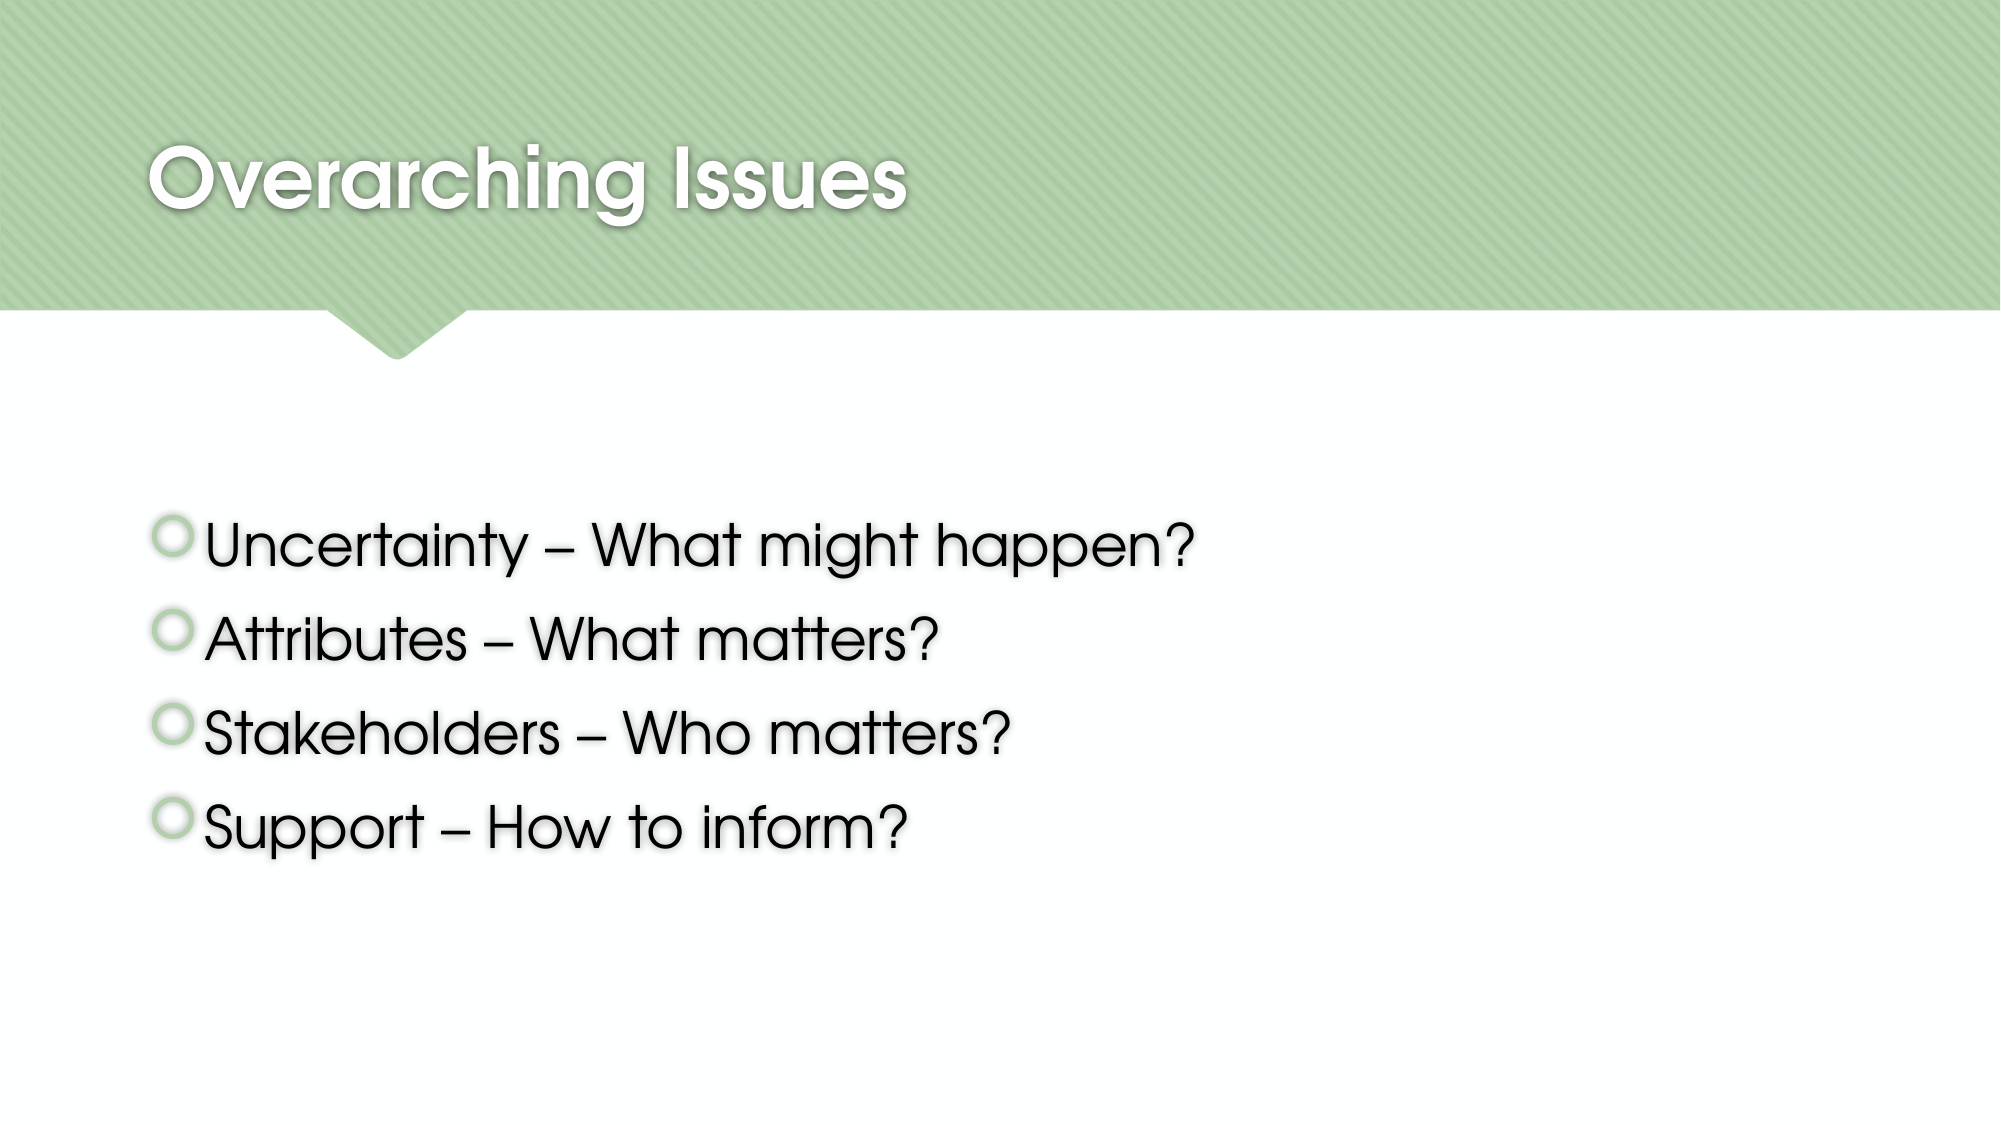

# Overarching Issues
Uncertainty – What might happen?
Attributes – What matters?
Stakeholders – Who matters?
Support – How to inform?